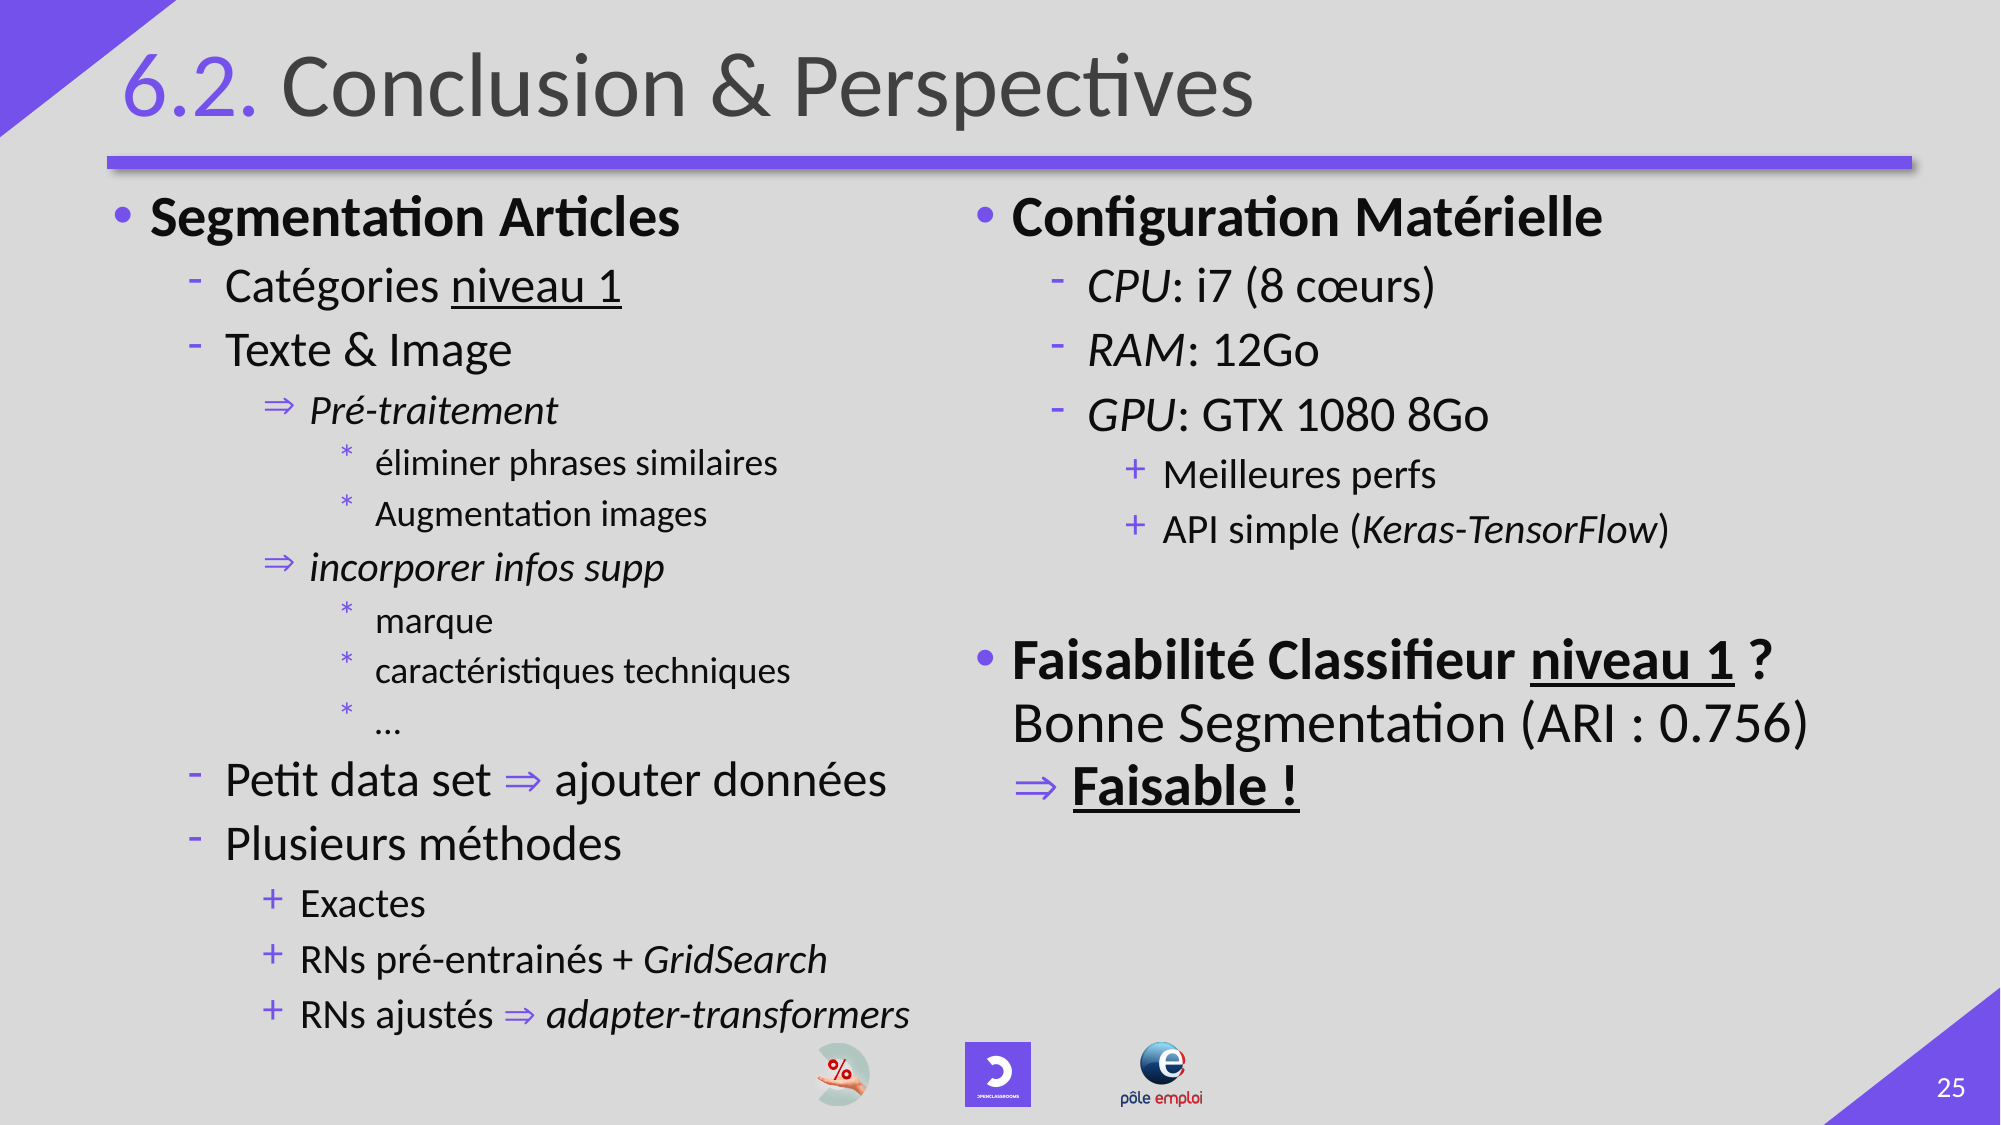

# 6.2. Conclusion & Perspectives
Segmentation Articles
Catégories niveau 1
Texte & Image
 Pré-traitement
éliminer phrases similaires
Augmentation images
 incorporer infos supp
marque
caractéristiques techniques
…
Petit data set ⇒ ajouter données
Plusieurs méthodes
Exactes
RNs pré-entrainés + GridSearch
RNs ajustés ⇒ adapter-transformers
Configuration Matérielle
CPU: i7 (8 cœurs)
RAM: 12Go
GPU: GTX 1080 8Go
Meilleures perfs
API simple (Keras-TensorFlow)

Faisabilité Classifieur niveau 1 ? Bonne Segmentation (ARI : 0.756)
⇒ Faisable !
25